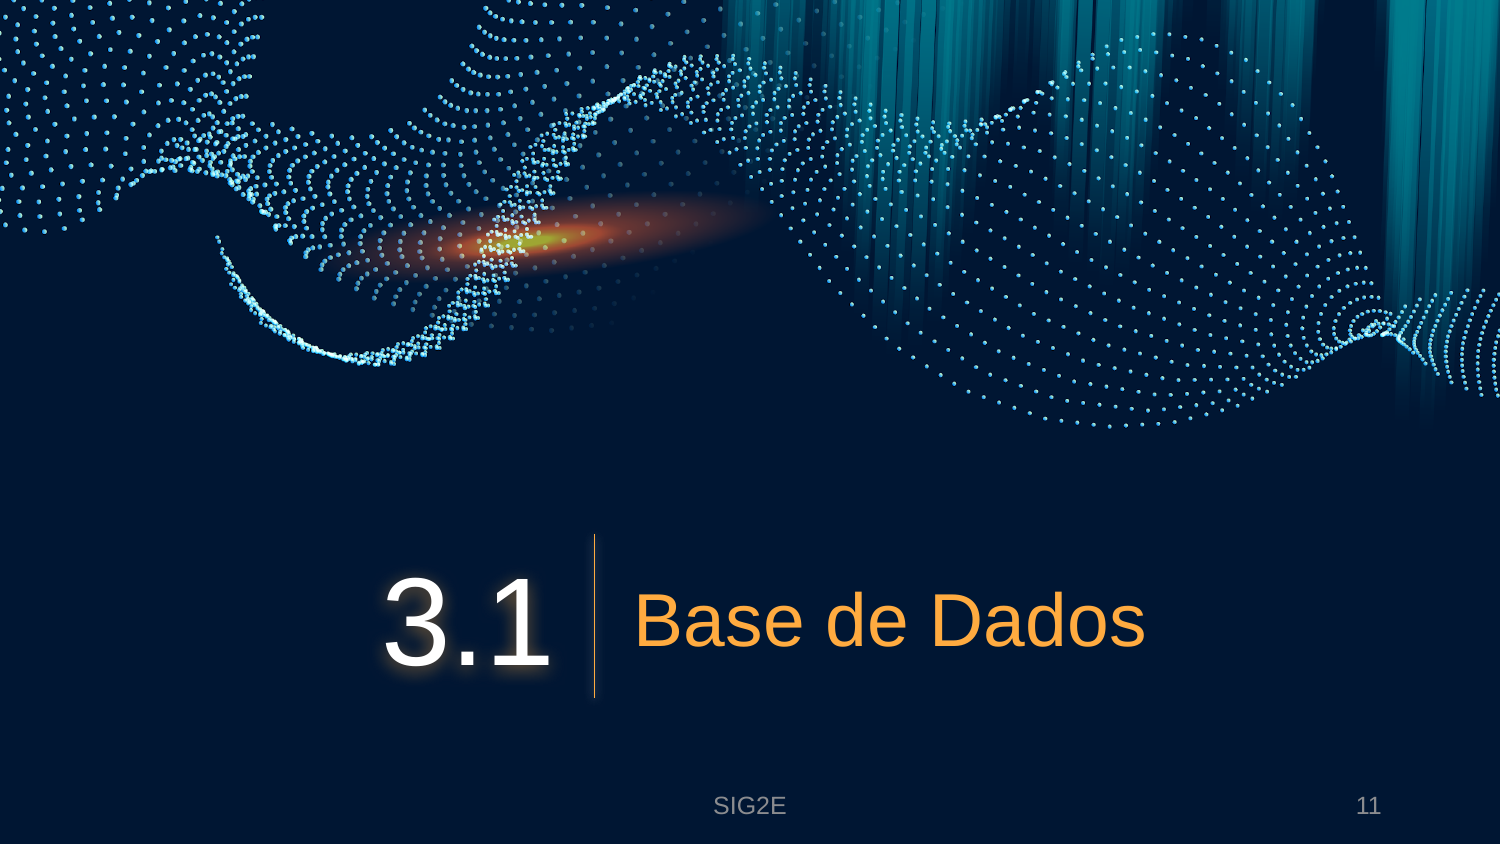

3.1
# Base de Dados
SIG2E
11